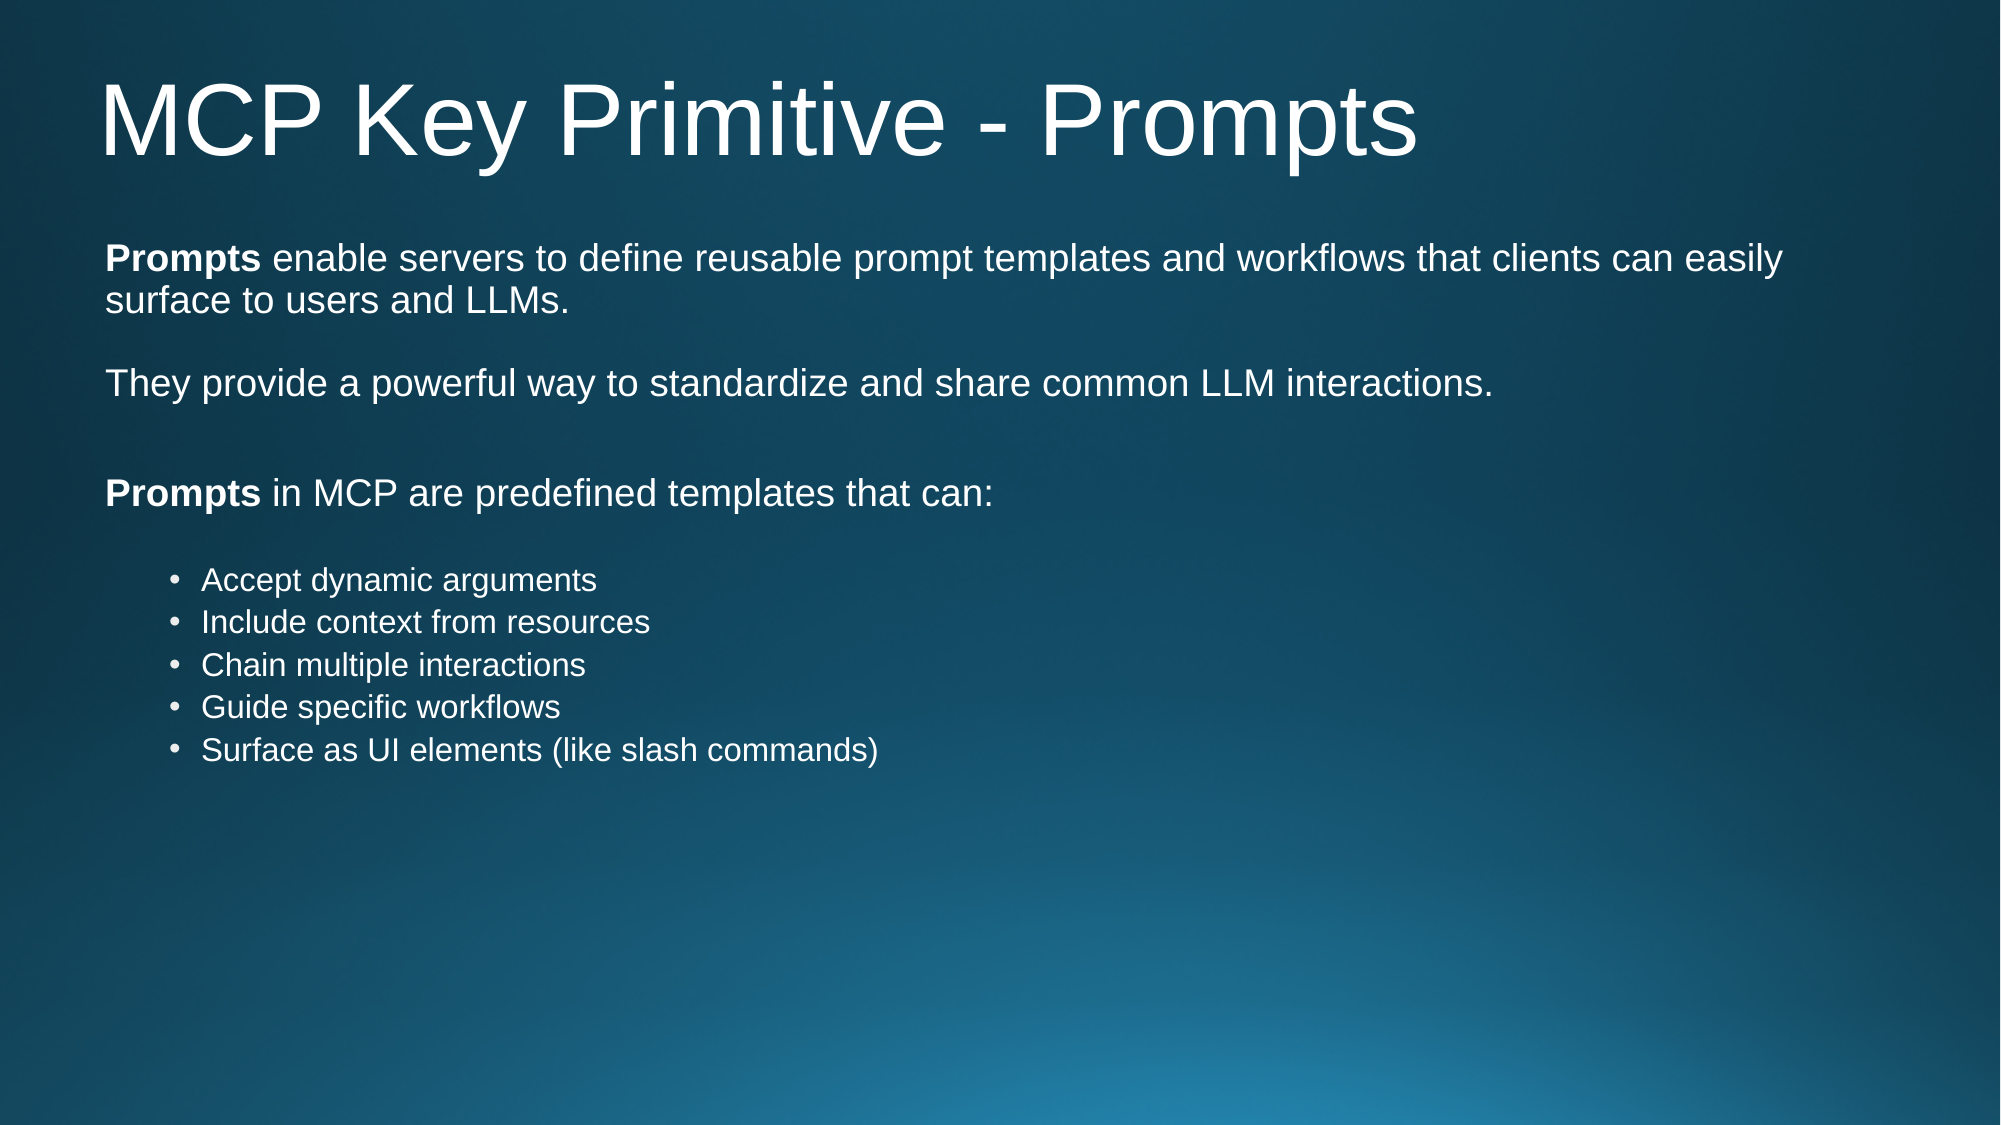

# MCP Key Primitive - Prompts
Prompts enable servers to define reusable prompt templates and workflows that clients can easily surface to users and LLMs.
They provide a powerful way to standardize and share common LLM interactions.

Prompts in MCP are predefined templates that can:
Accept dynamic arguments
Include context from resources
Chain multiple interactions
Guide specific workflows
Surface as UI elements (like slash commands)